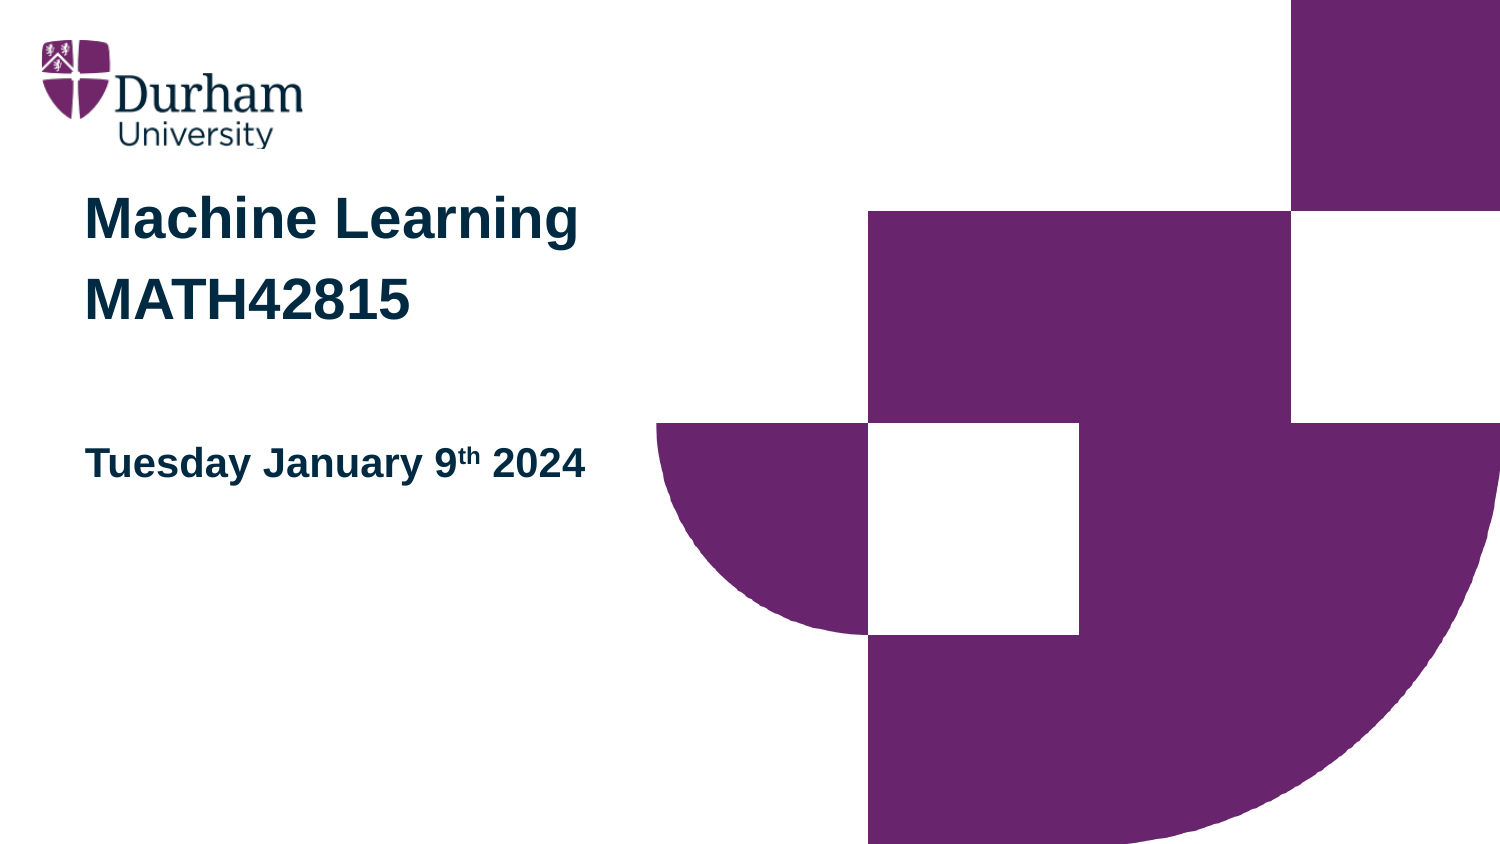

# Machine Learning
MATH42815

Tuesday January 9th 2024